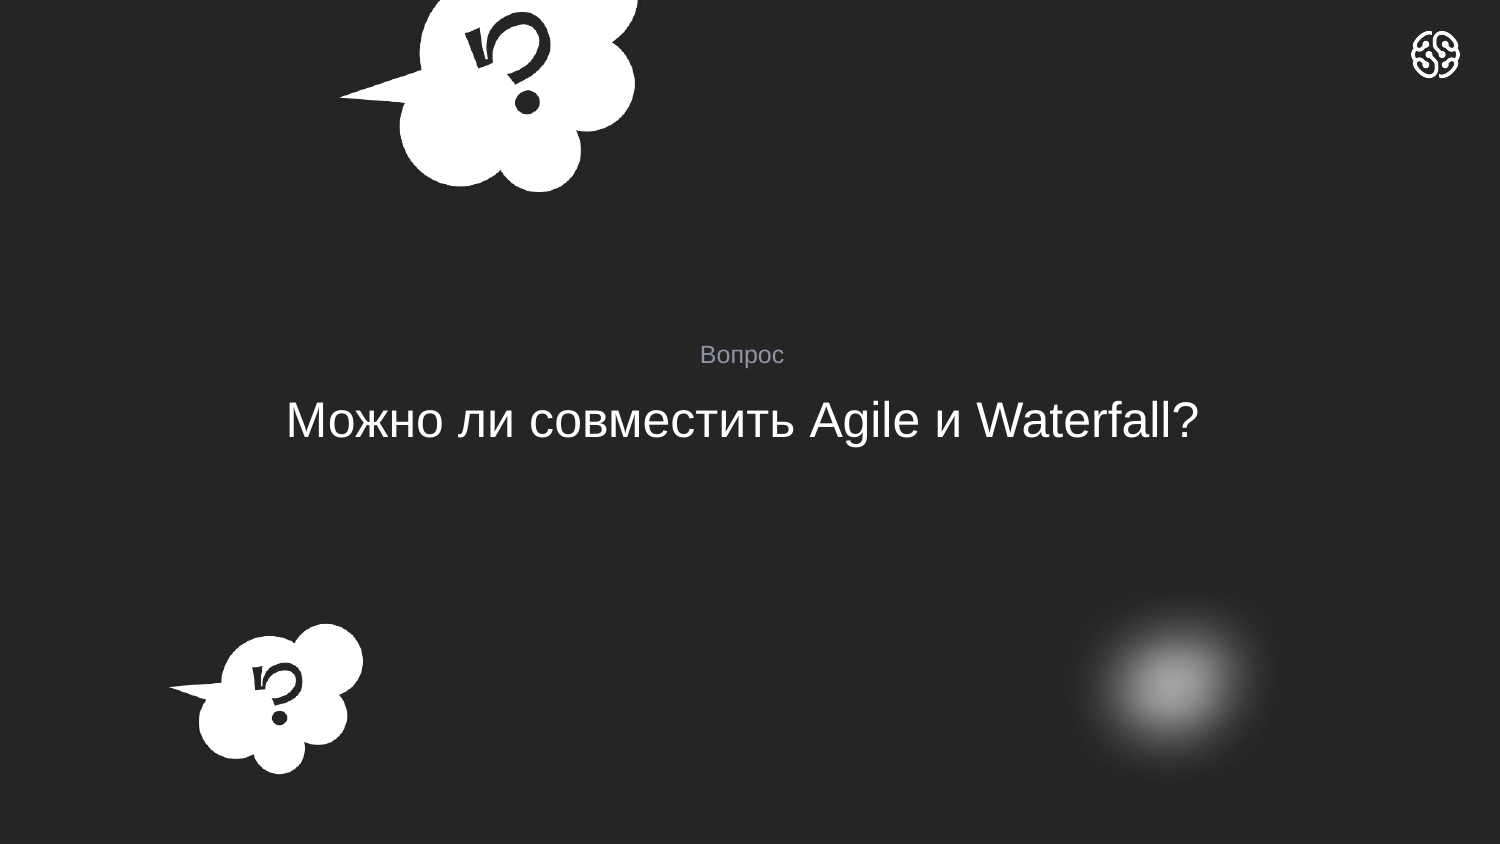

Вопрос
# Можно ли совместить Agile и Waterfall?